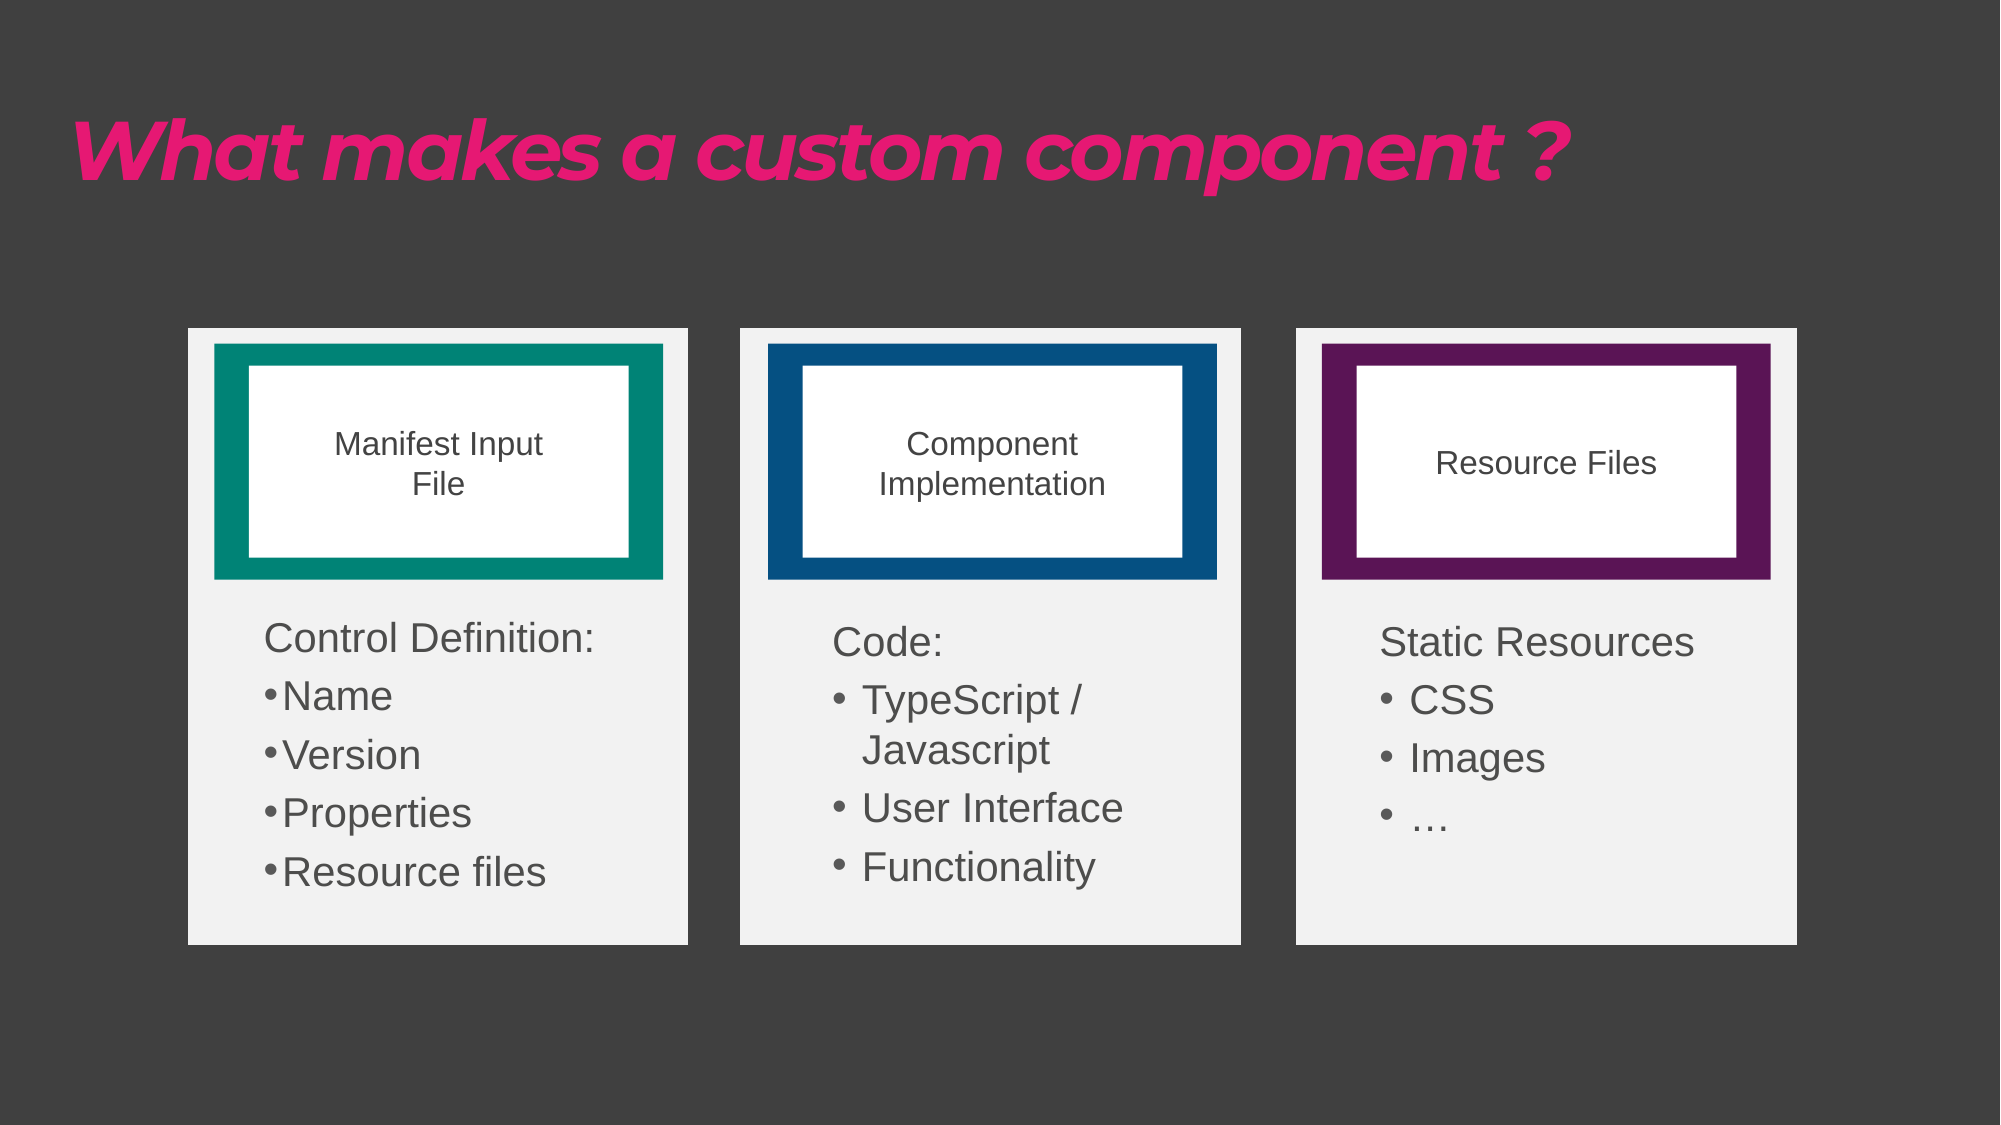

What makes a custom component ?

Manifest Input File

Component Implementation

Resource Files
Control Definition:
Name
Version
Properties
Resource files
Code:
TypeScript / Javascript
User Interface
Functionality
Static Resources
CSS
Images
…